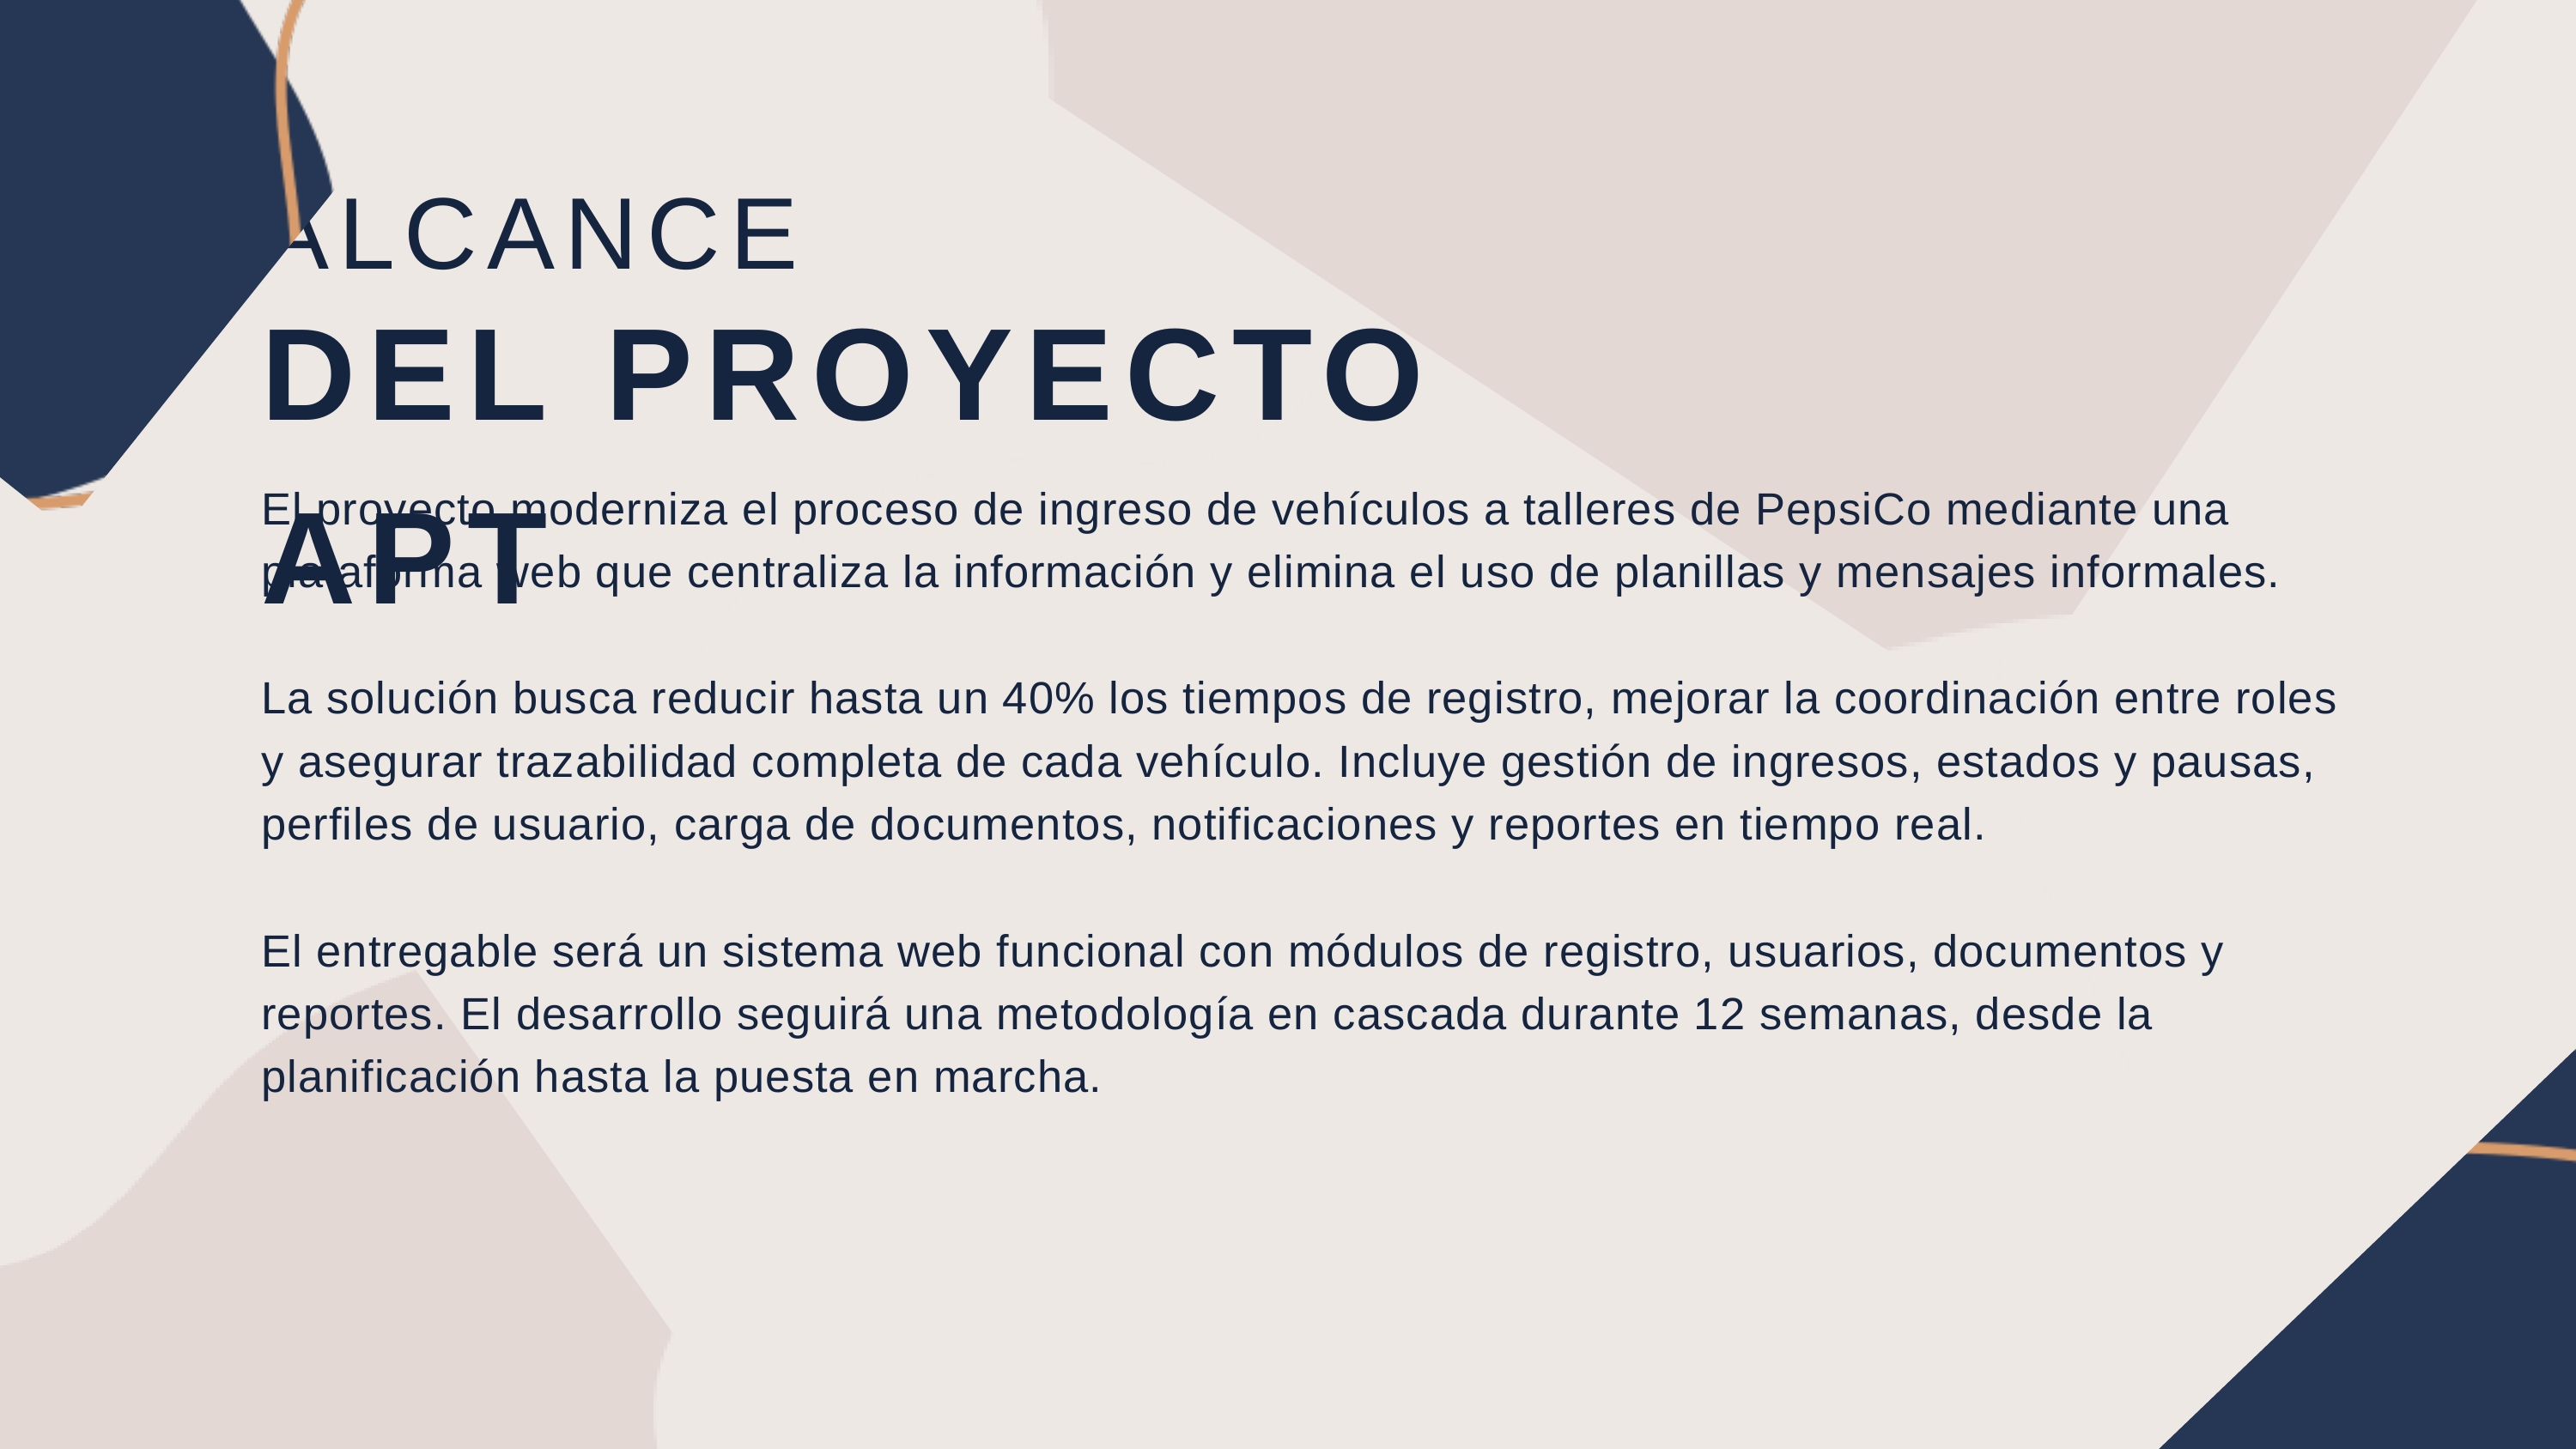

ALCANCE
DEL PROYECTO APT
El proyecto moderniza el proceso de ingreso de vehículos a talleres de PepsiCo mediante una plataforma web que centraliza la información y elimina el uso de planillas y mensajes informales.

La solución busca reducir hasta un 40% los tiempos de registro, mejorar la coordinación entre roles y asegurar trazabilidad completa de cada vehículo. Incluye gestión de ingresos, estados y pausas, perfiles de usuario, carga de documentos, notificaciones y reportes en tiempo real.

El entregable será un sistema web funcional con módulos de registro, usuarios, documentos y reportes. El desarrollo seguirá una metodología en cascada durante 12 semanas, desde la planificación hasta la puesta en marcha.